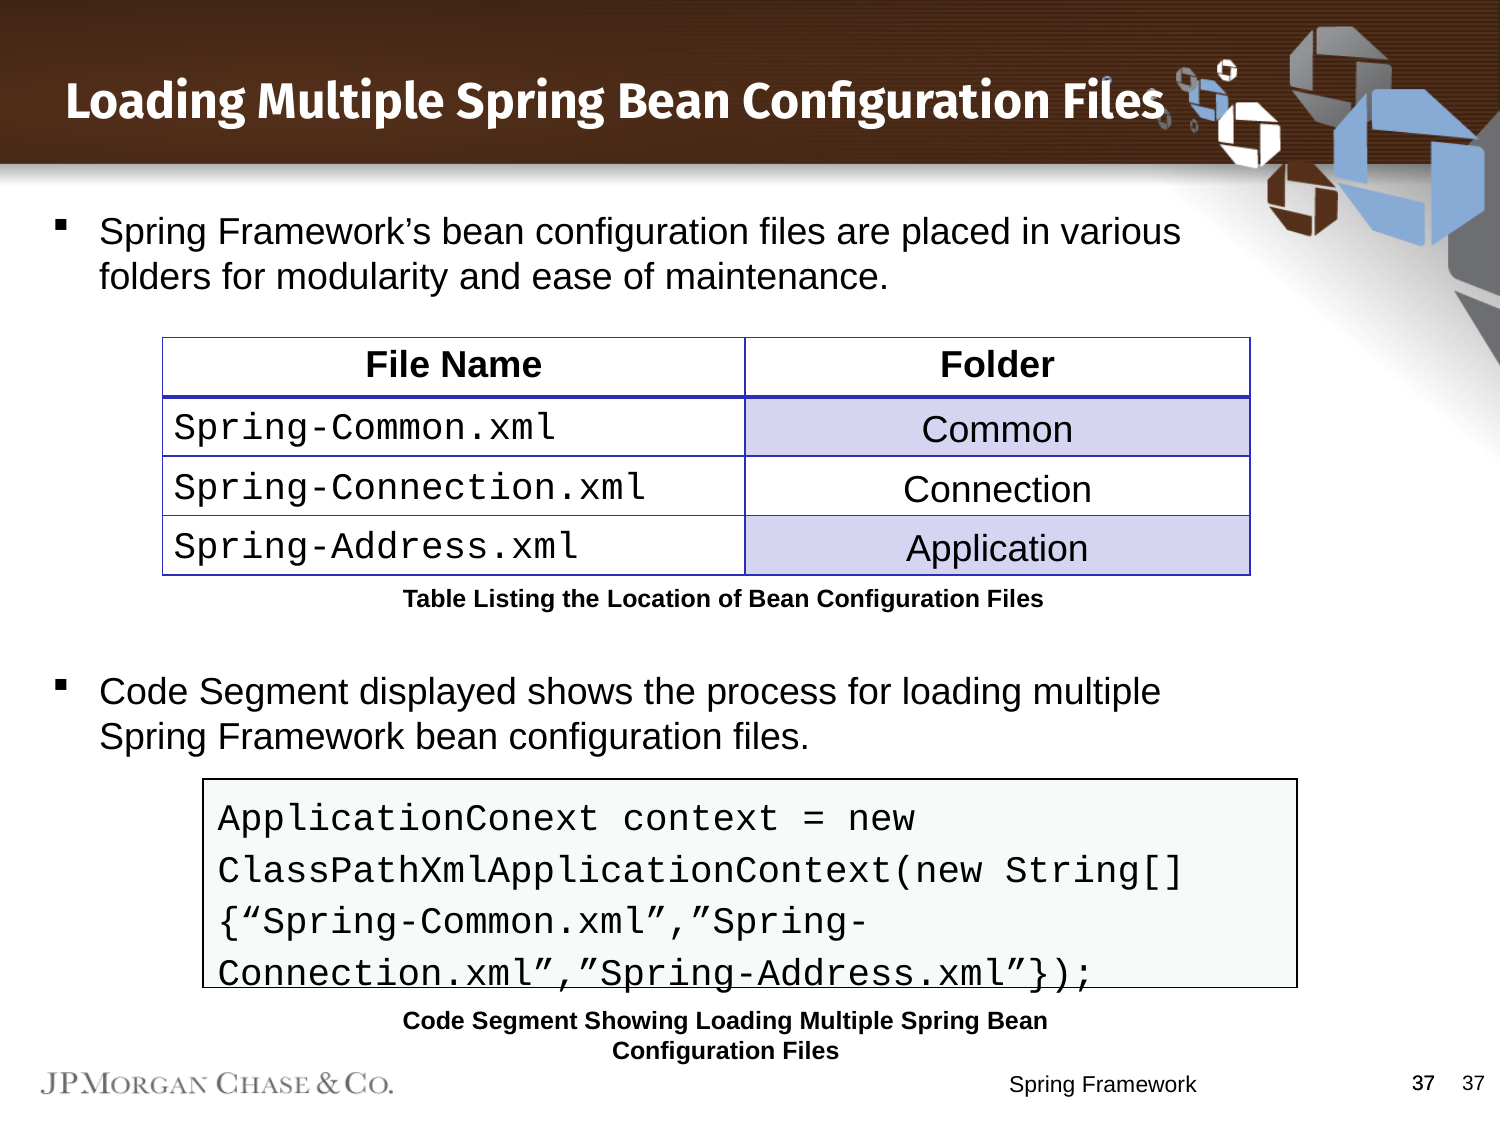

Loading Multiple Spring Bean Configuration Files
Spring Framework’s bean configuration files are placed in various folders for modularity and ease of maintenance.
| File Name | Folder |
| --- | --- |
| Spring-Common.xml | Common |
| Spring-Connection.xml | Connection |
| Spring-Address.xml | Application |
Table Listing the Location of Bean Configuration Files
Code Segment displayed shows the process for loading multiple Spring Framework bean configuration files.
ApplicationConext context = new
ClassPathXmlApplicationContext(new String[] {“Spring-Common.xml”,”Spring-Connection.xml”,”Spring-Address.xml”});
Code Segment Showing Loading Multiple Spring Bean Configuration Files
Spring Framework
37
37
37